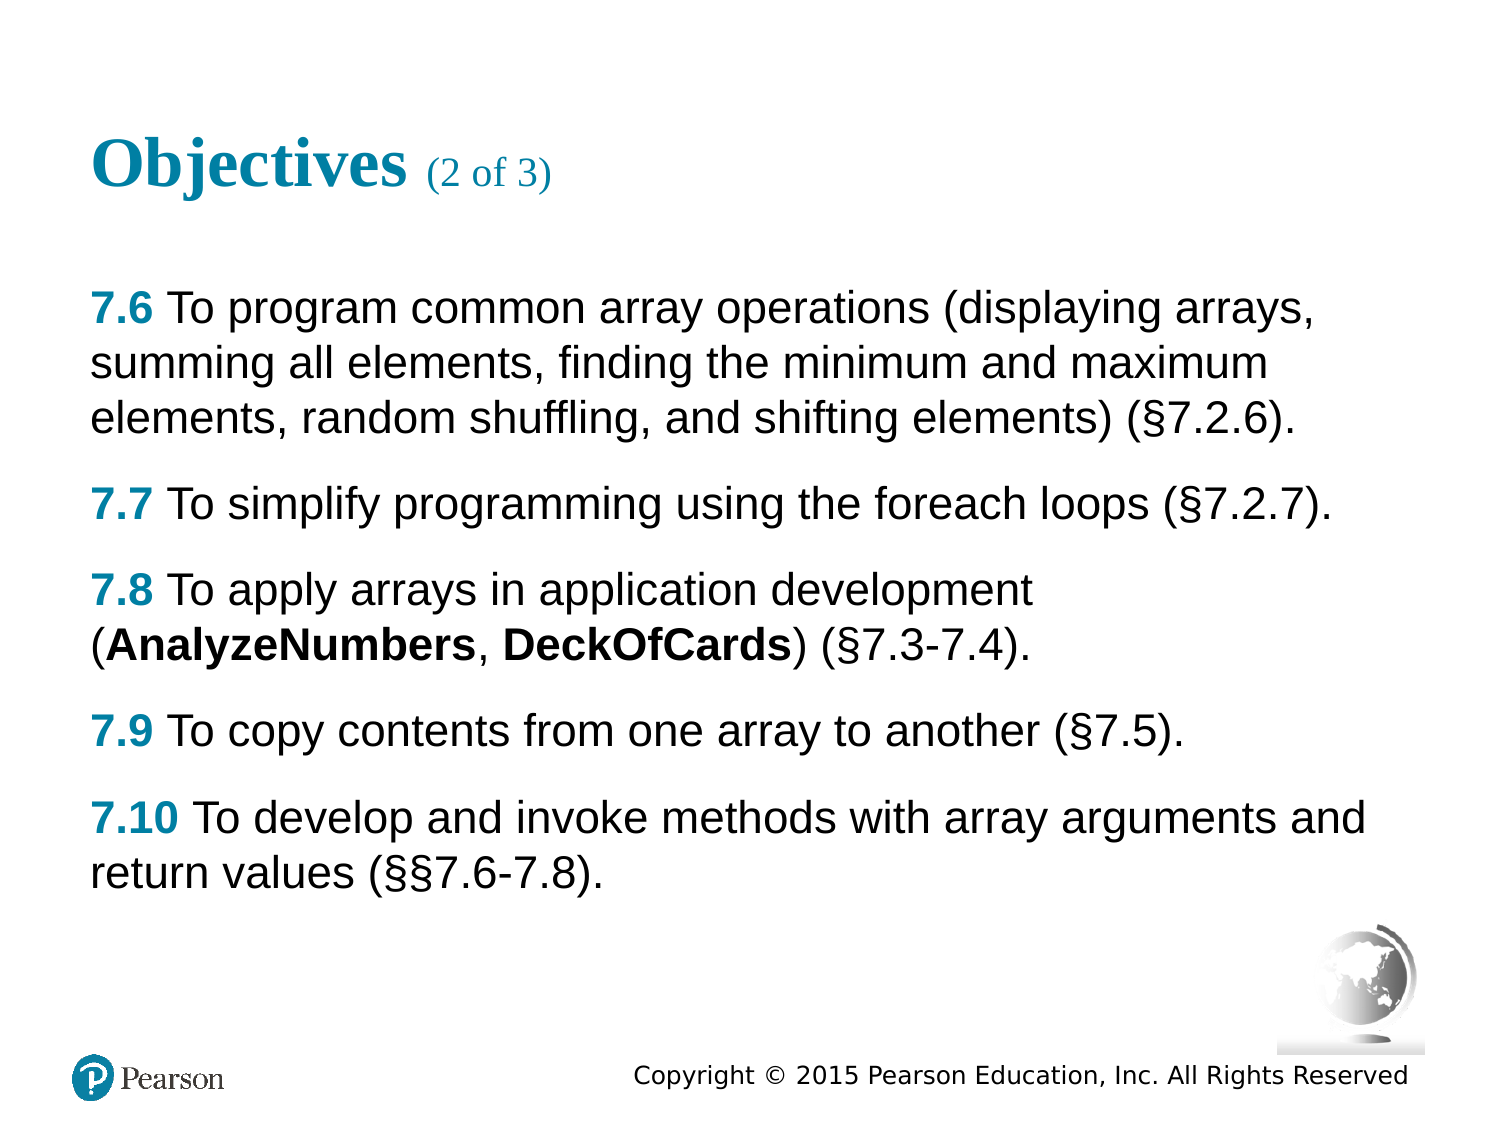

# Objectives (2 of 3)
7.6 To program common array operations (displaying arrays, summing all elements, finding the minimum and maximum elements, random shuffling, and shifting elements) (§7.2.6).
7.7 To simplify programming using the foreach loops (§7.2.7).
7.8 To apply arrays in application development (AnalyzeNumbers, DeckOfCards) (§7.3-7.4).
7.9 To copy contents from one array to another (§7.5).
7.10 To develop and invoke methods with array arguments and return values (§§7.6-7.8).